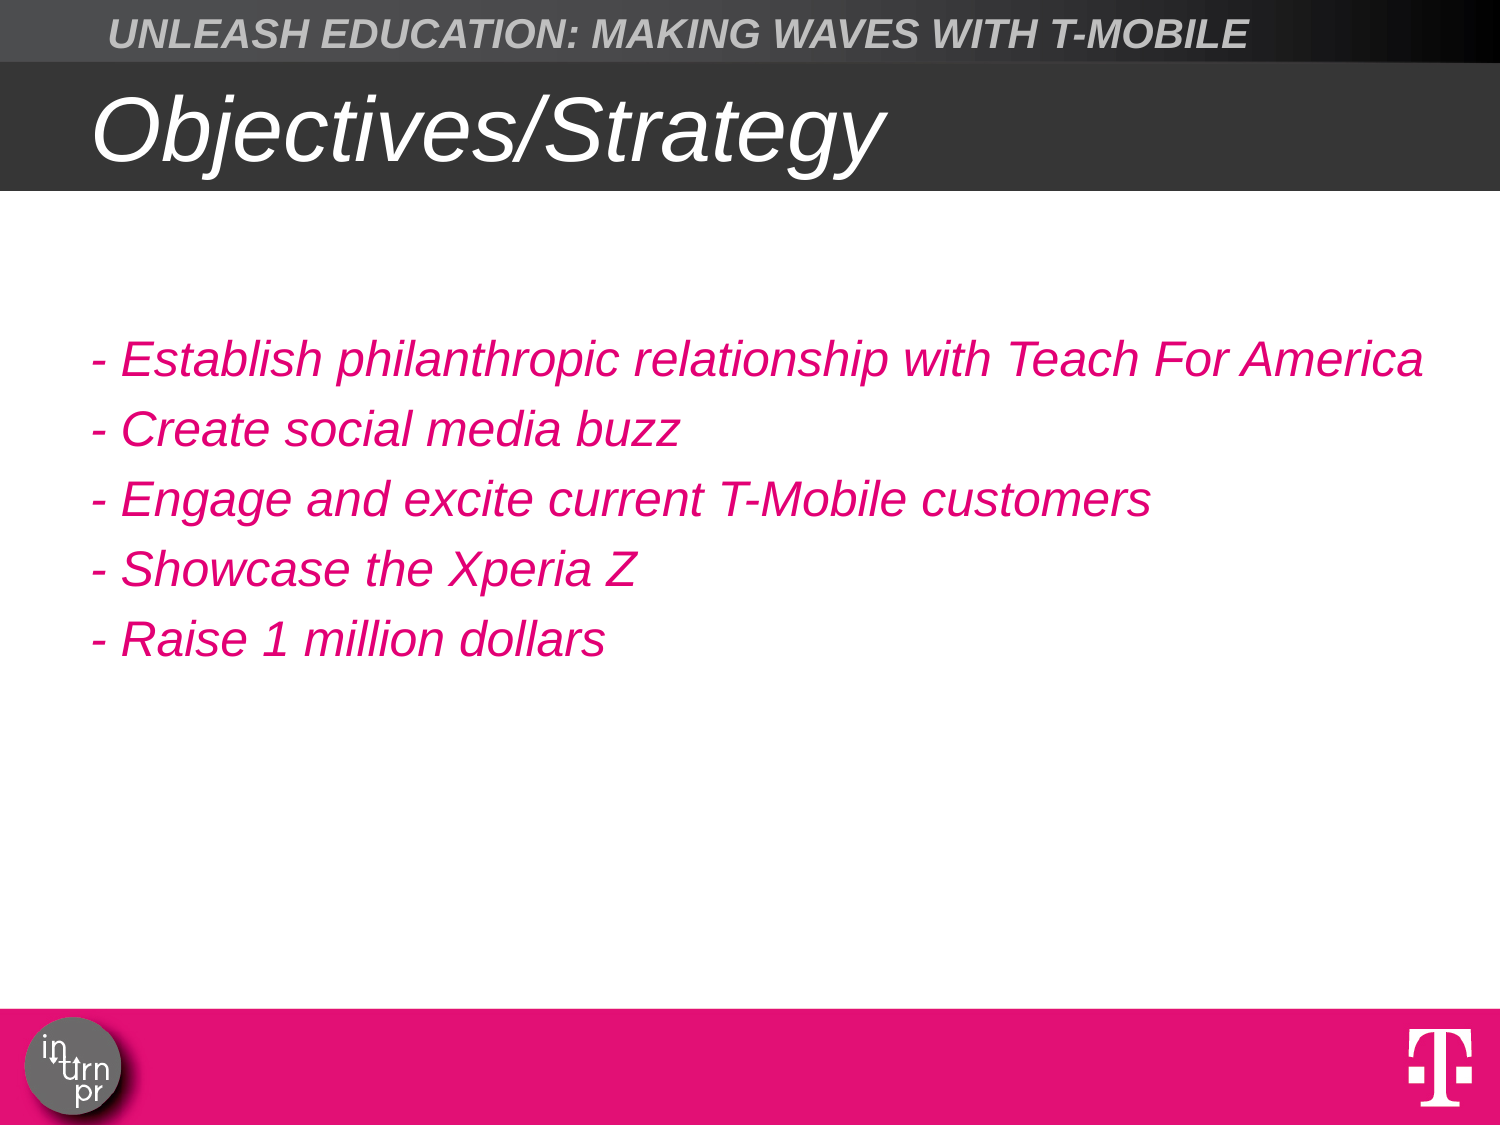

UNLEASH EDUCATION: MAKING WAVES WITH T-MOBILE
# Objectives/Strategy
- Establish philanthropic relationship with Teach For America
- Create social media buzz
- Engage and excite current T-Mobile customers
- Showcase the Xperia Z
- Raise 1 million dollars